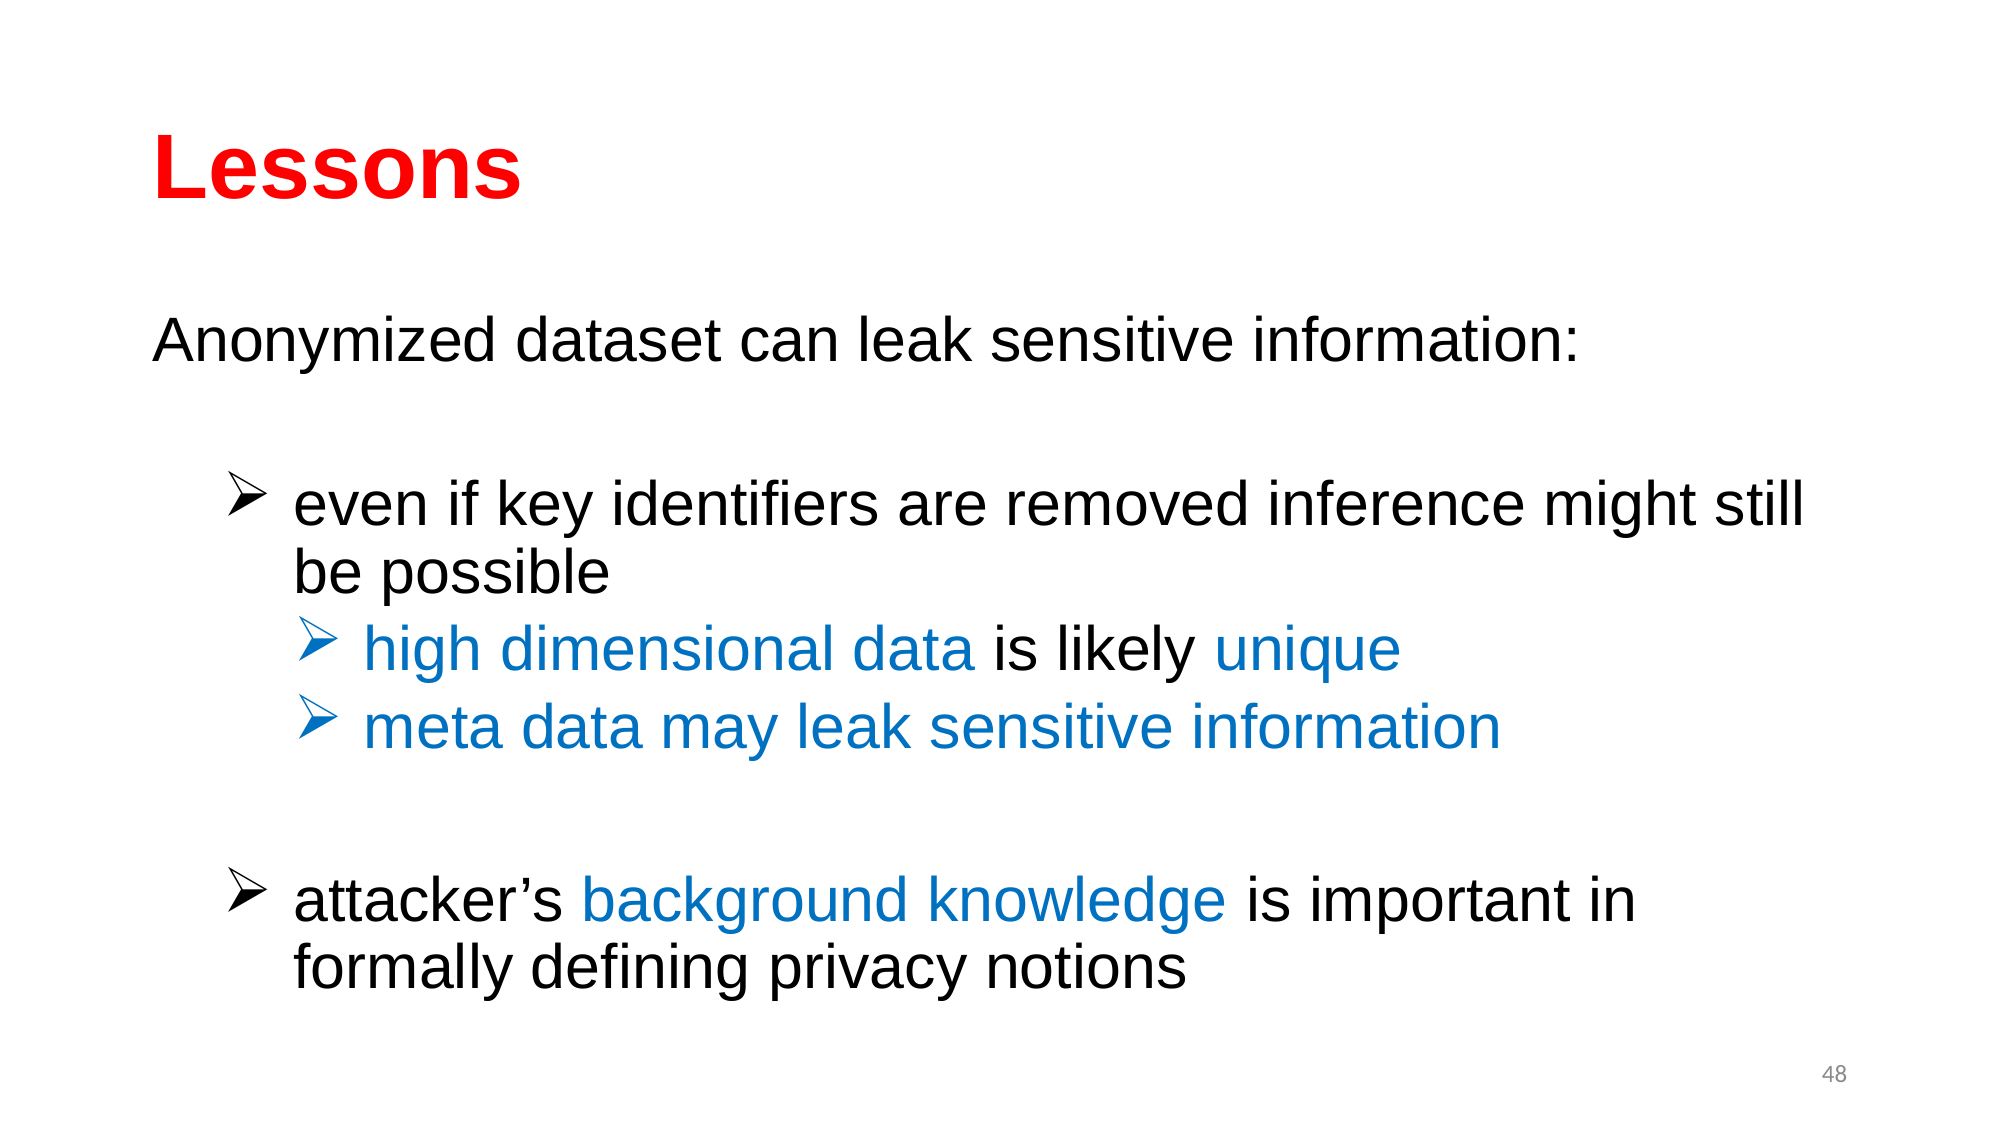

# Lessons
Anonymized dataset can leak sensitive information:

even if key identifiers are removed inference might still be possible
high dimensional data is likely unique
meta data may leak sensitive information

attacker’s background knowledge is important in formally defining privacy notions

48